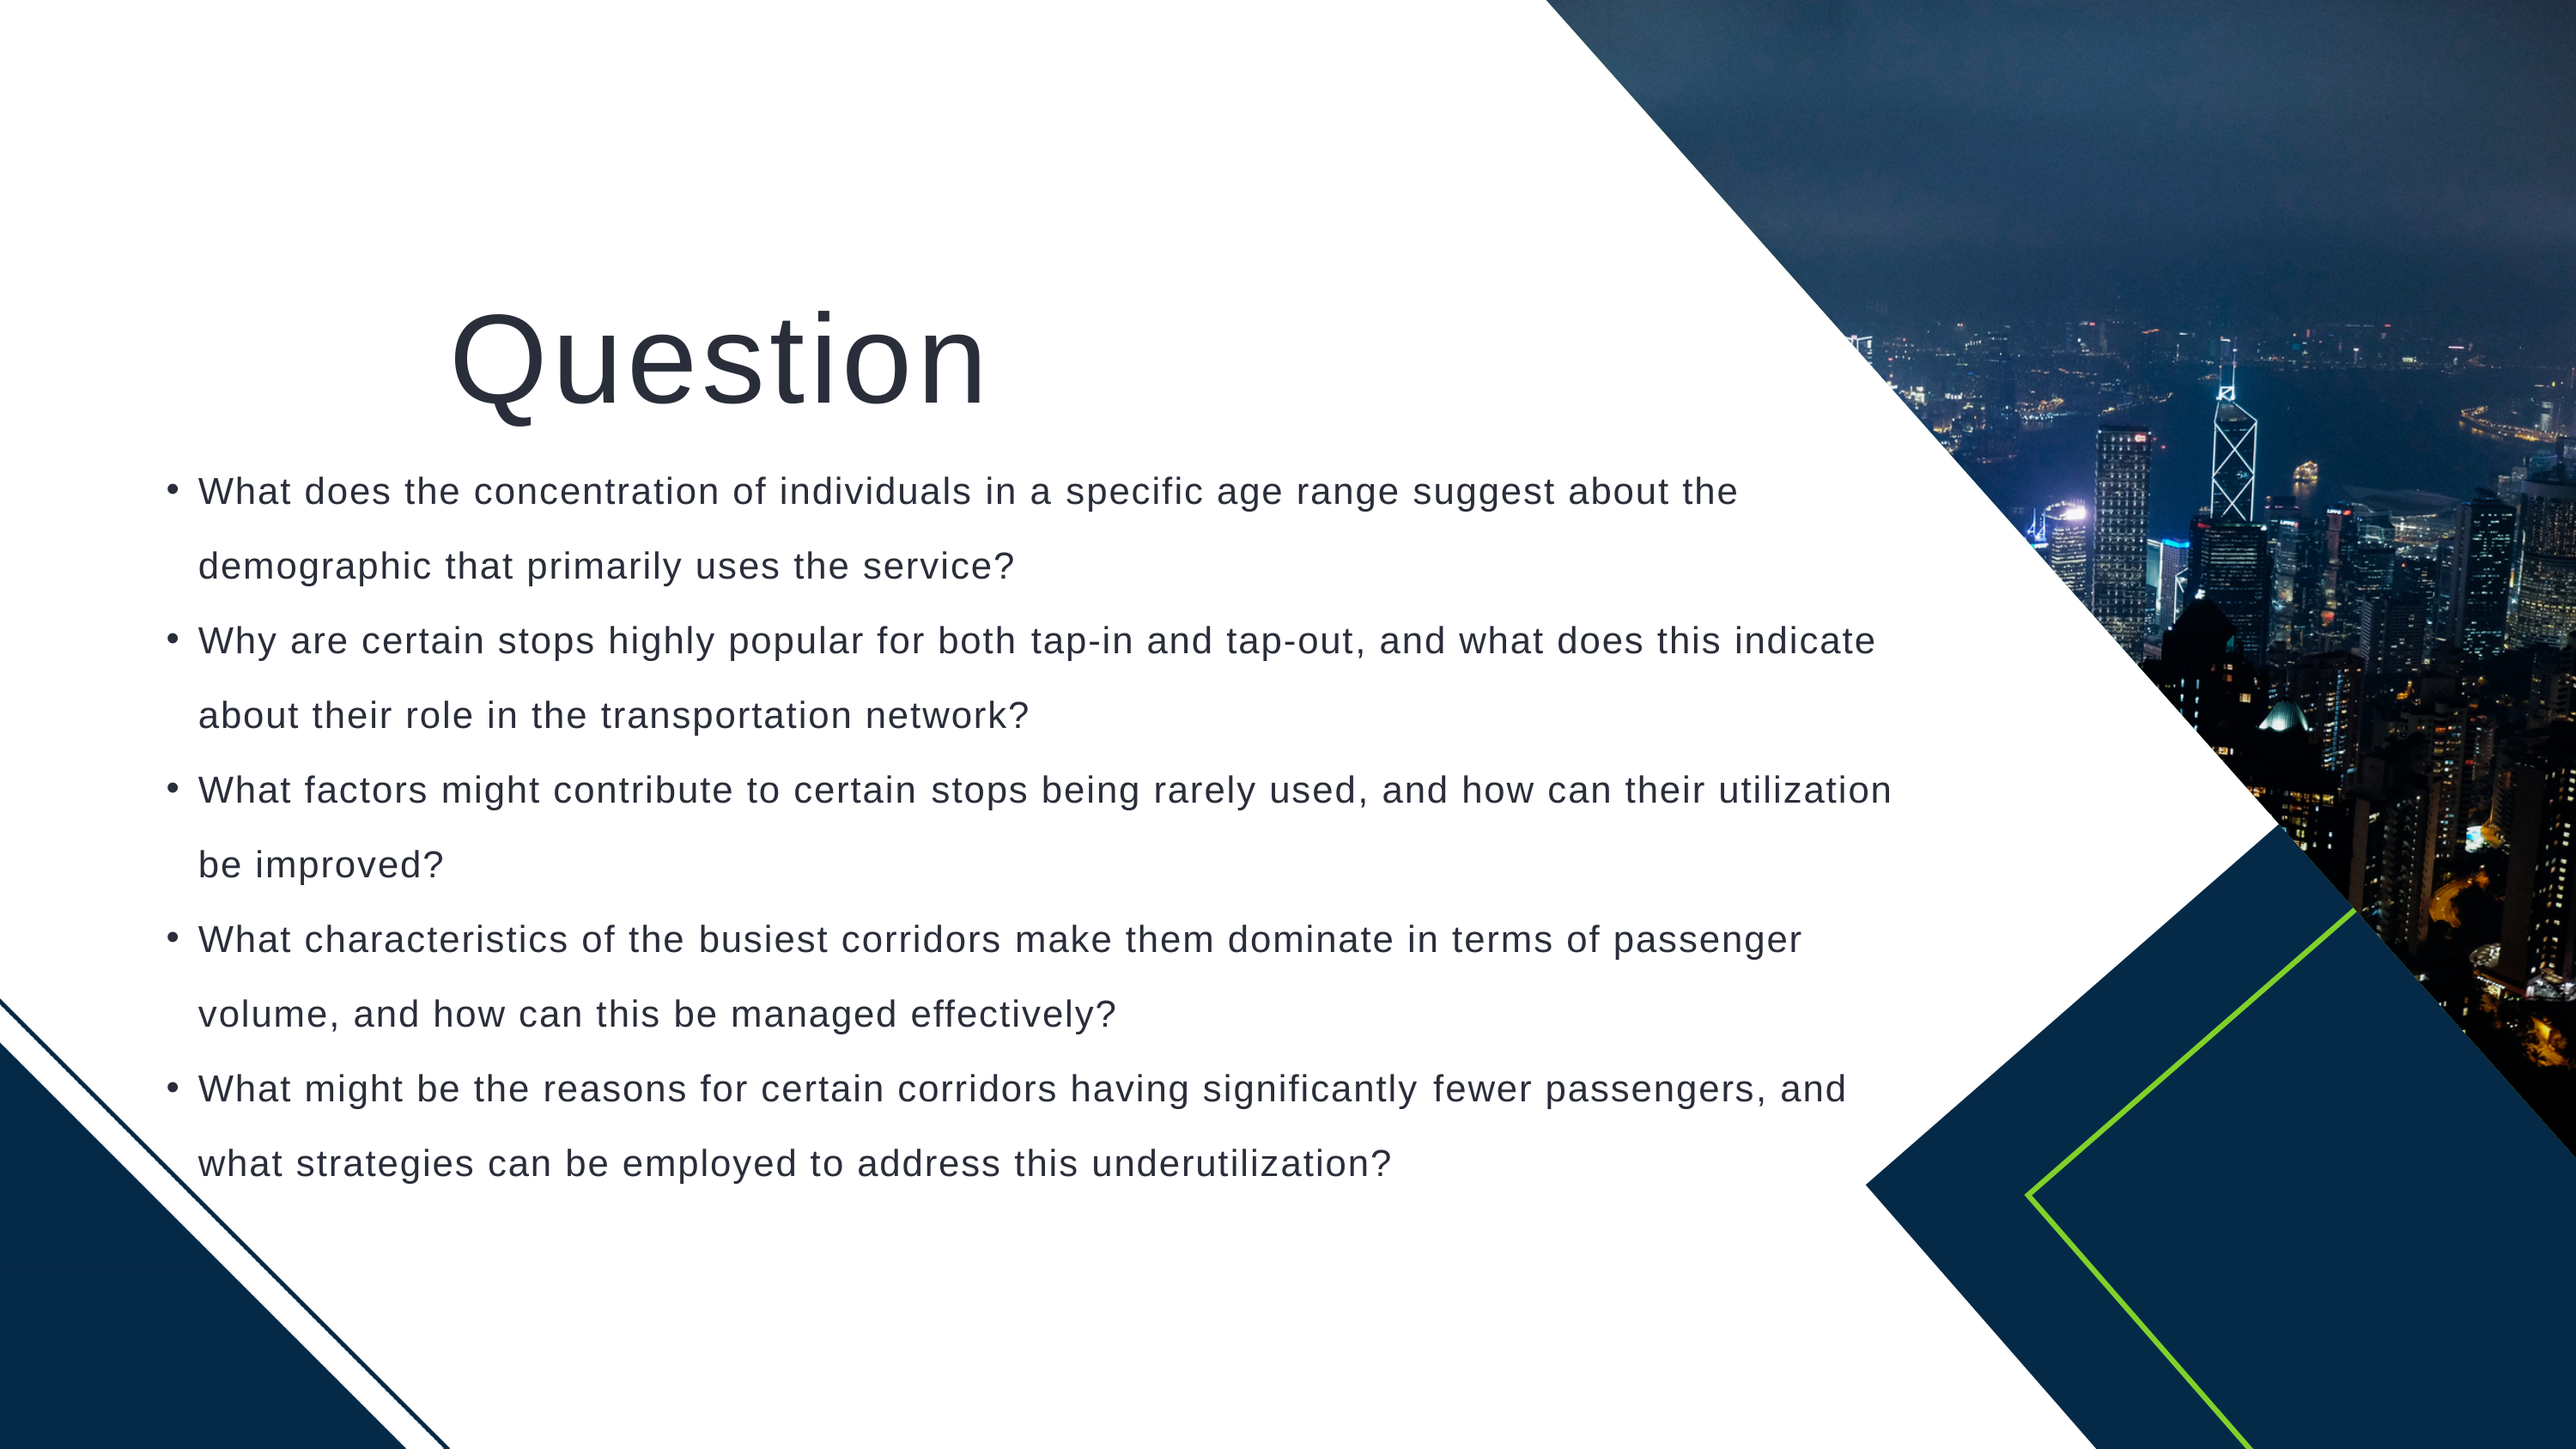

Question
What does the concentration of individuals in a specific age range suggest about the demographic that primarily uses the service?
Why are certain stops highly popular for both tap-in and tap-out, and what does this indicate about their role in the transportation network?
What factors might contribute to certain stops being rarely used, and how can their utilization be improved?
What characteristics of the busiest corridors make them dominate in terms of passenger volume, and how can this be managed effectively?
What might be the reasons for certain corridors having significantly fewer passengers, and what strategies can be employed to address this underutilization?